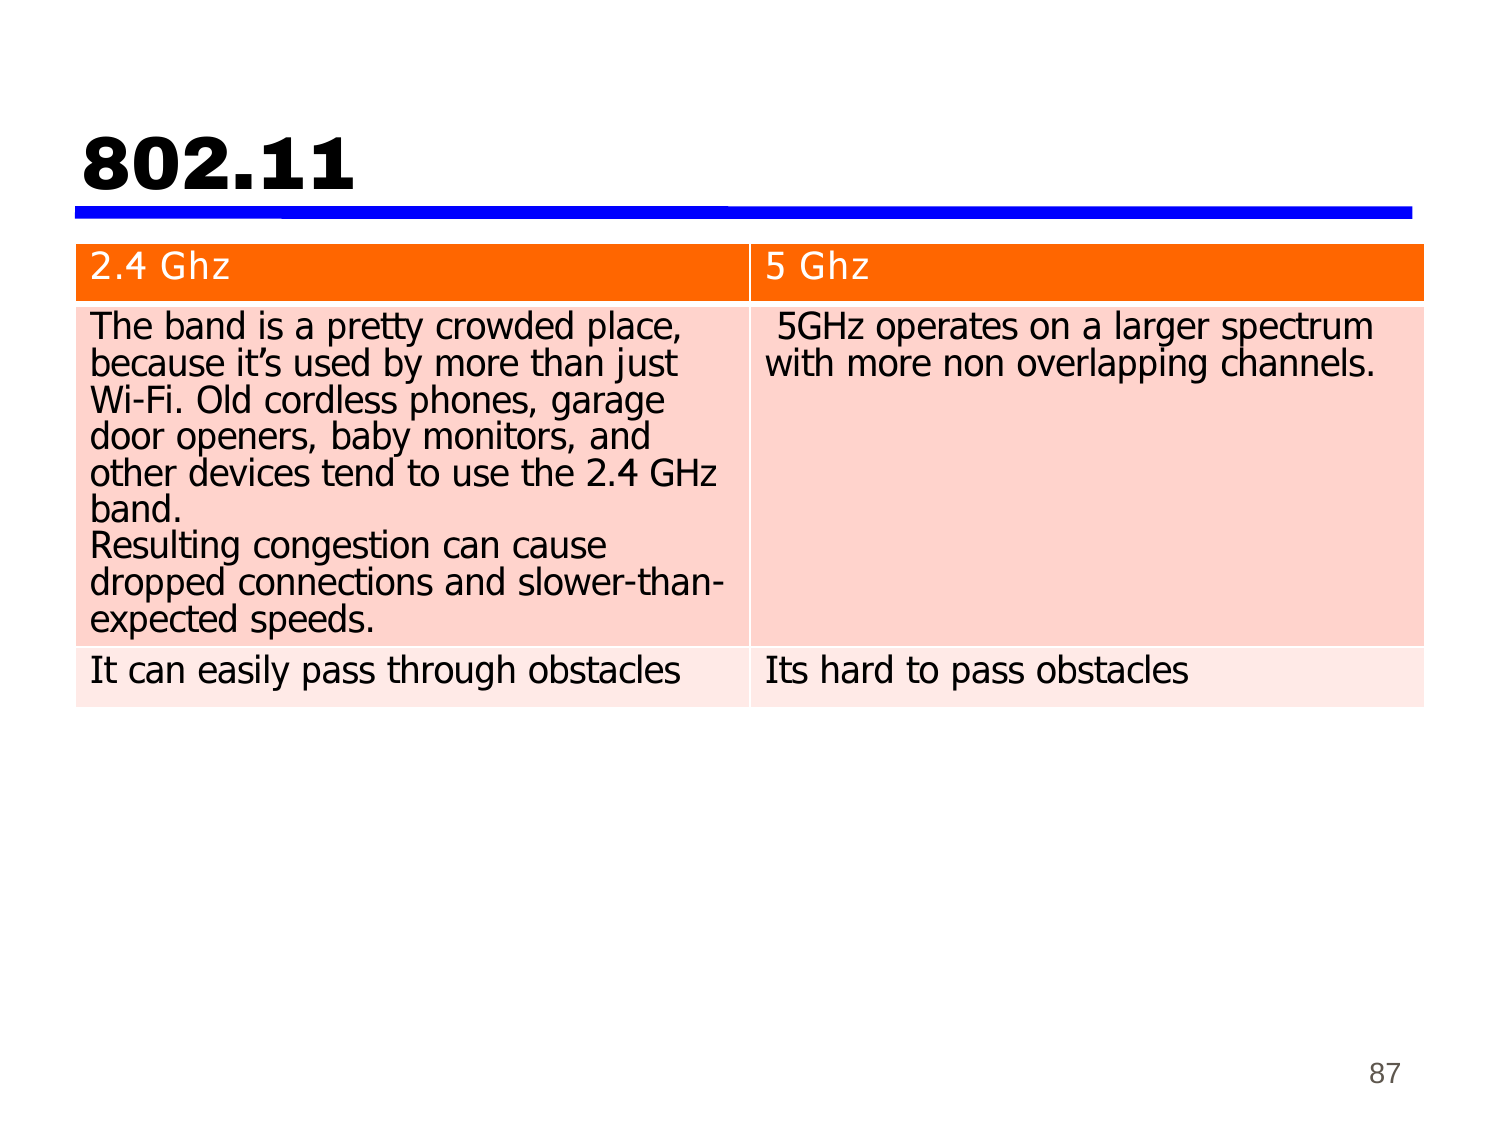

# 802.11
| 2.4 Ghz | 5 Ghz |
| --- | --- |
| The band is a pretty crowded place, because it’s used by more than just Wi-Fi. Old cordless phones, garage door openers, baby monitors, and other devices tend to use the 2.4 GHz band. Resulting congestion can cause dropped connections and slower-than-expected speeds. | 5GHz operates on a larger spectrum with more non overlapping channels. |
| It can easily pass through obstacles | Its hard to pass obstacles |
87